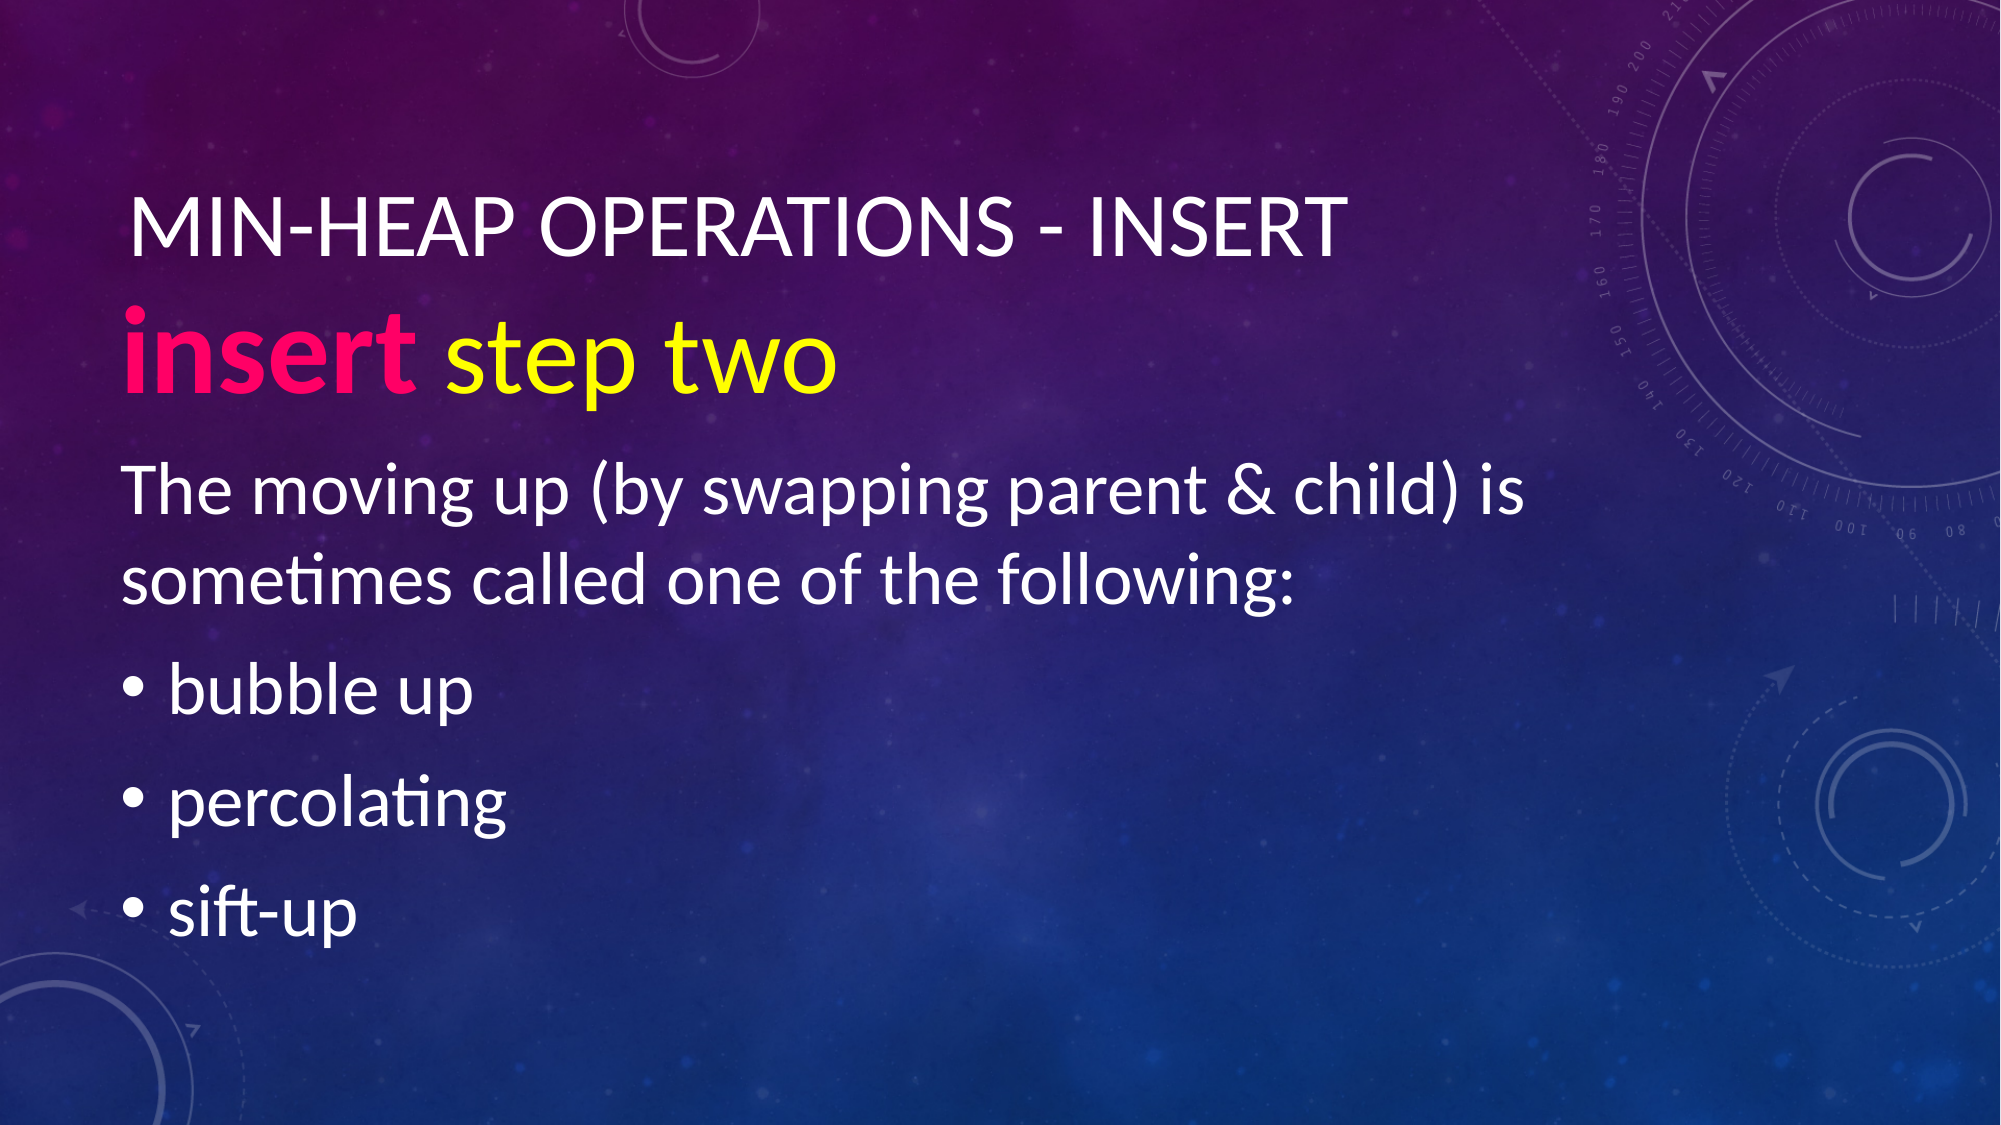

# MIN-heap operations - insert
insert step two
The moving up (by swapping parent & child) is sometimes called one of the following:
bubble up
percolating
sift-up